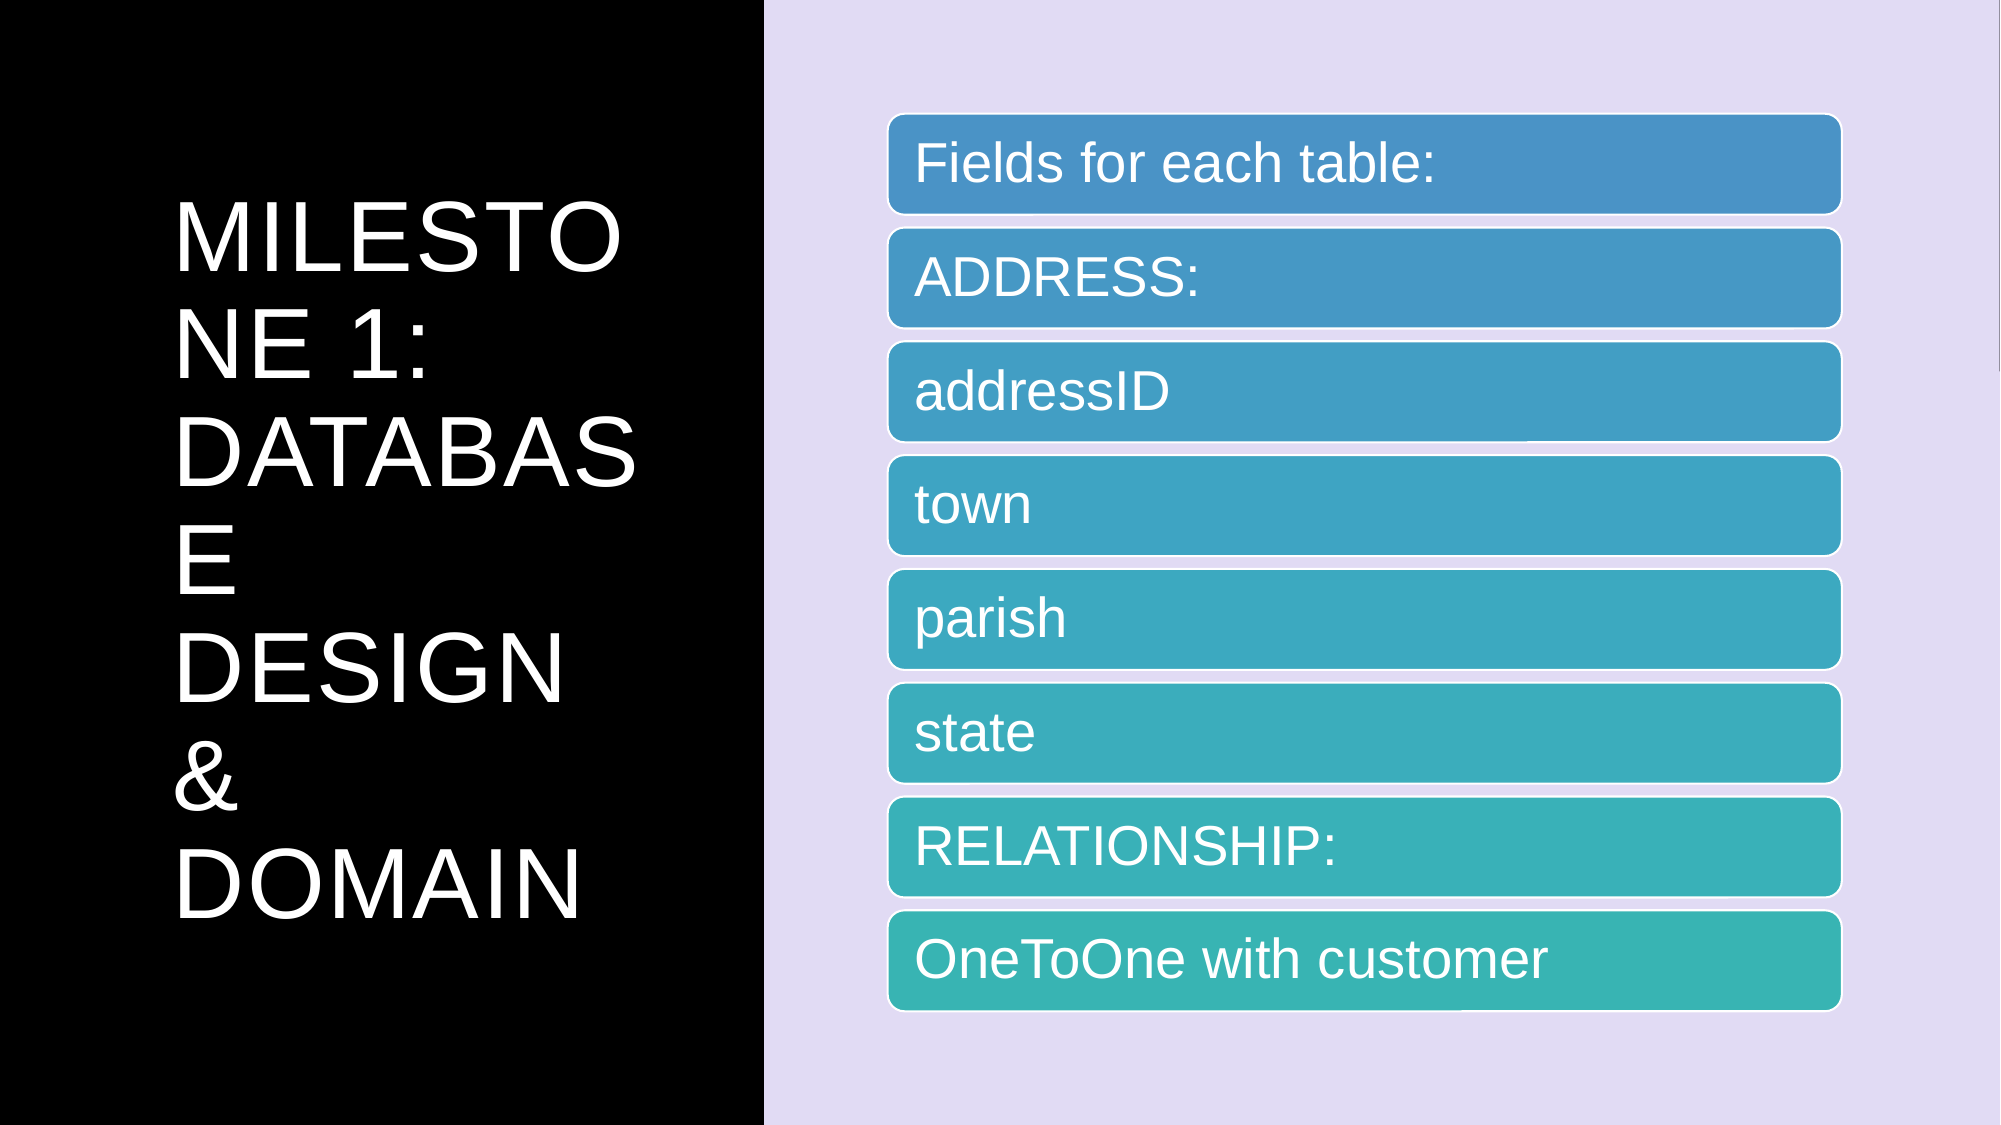

Milestone 1: Database Design & Domain
Fields for each table:
ADDRESS:
addressID
town
parish
state
RELATIONSHIP:
OneToOne with customer